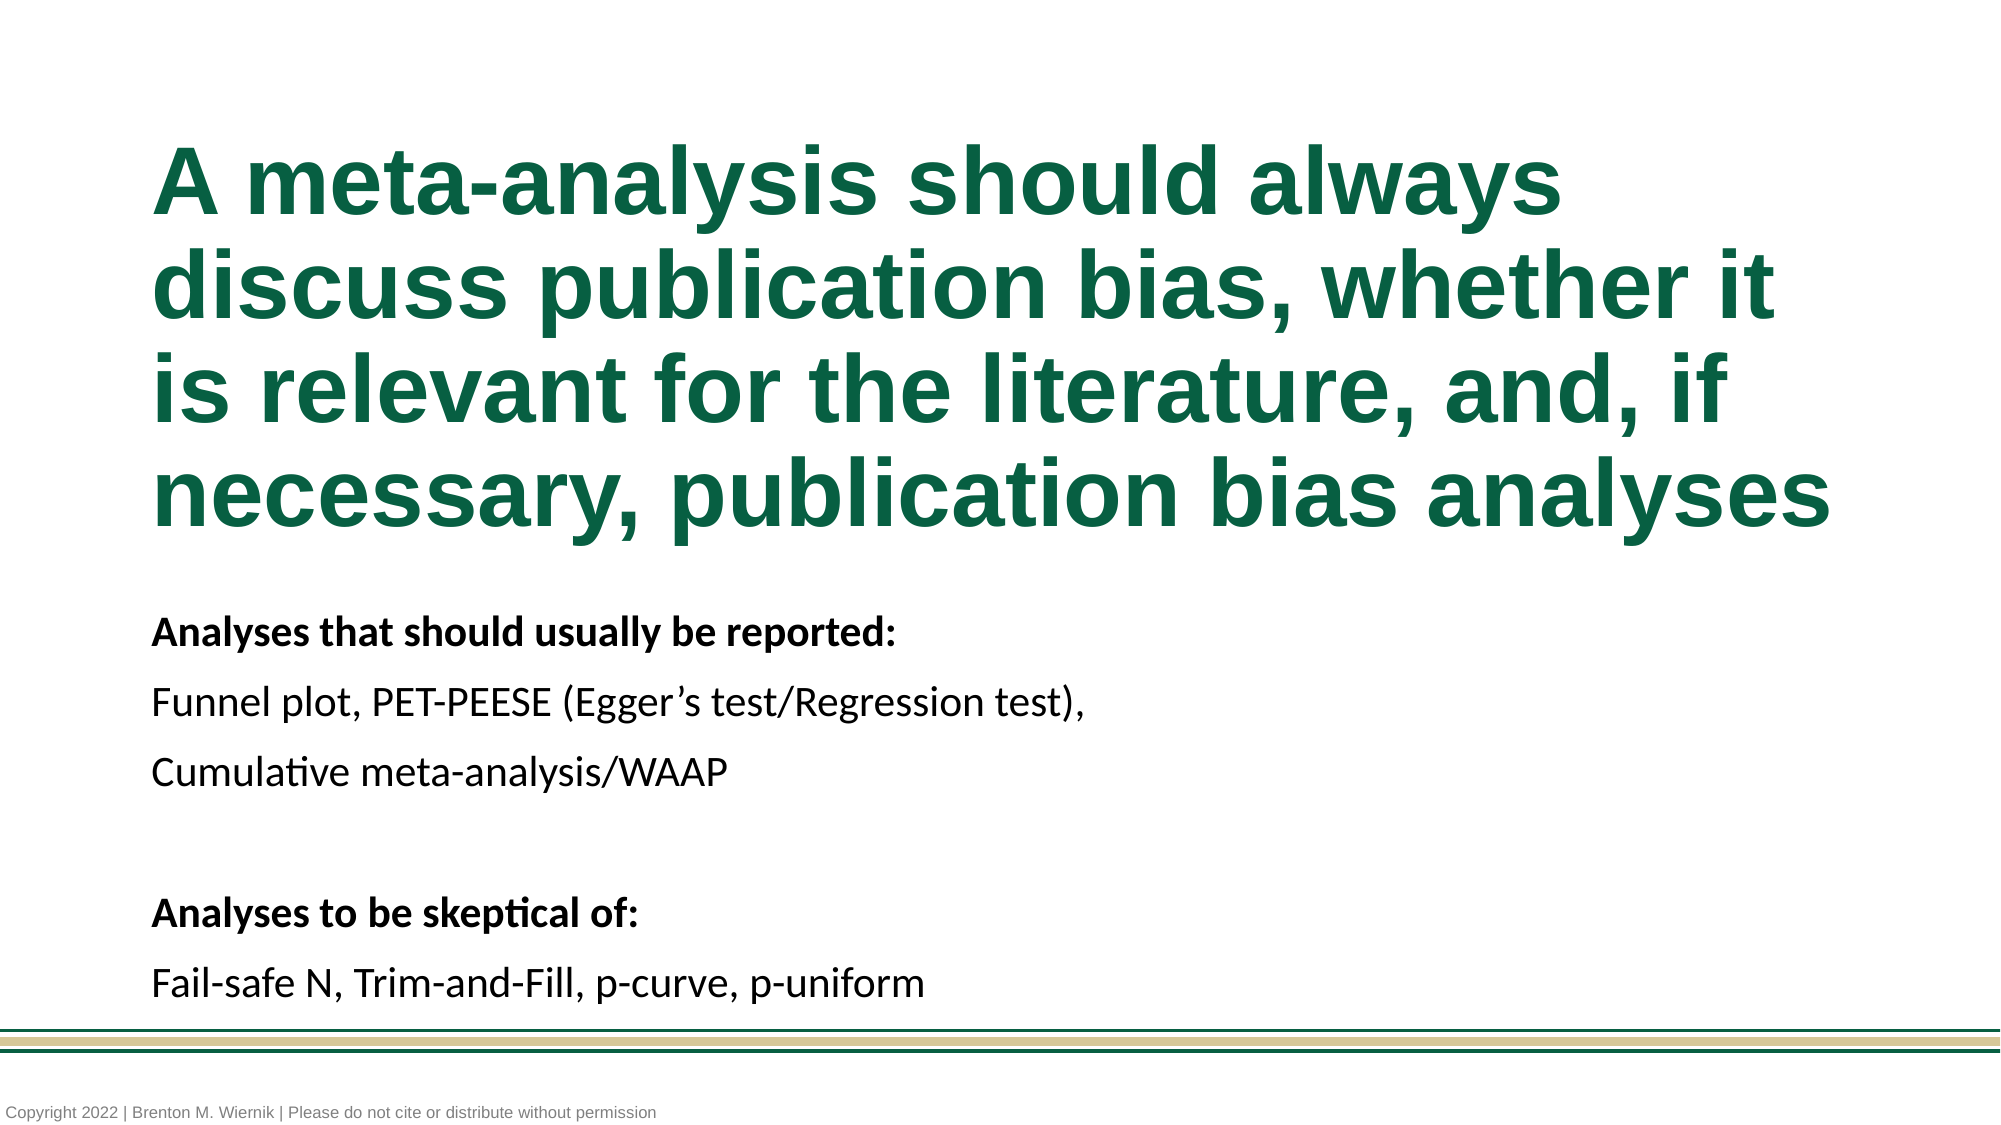

# A meta-analysis should always discuss publication bias, whether it is relevant for the literature, and, if necessary, publication bias analyses
Analyses that should usually be reported:
Funnel plot, PET-PEESE (Egger’s test/Regression test),
Cumulative meta-analysis/WAAP

Analyses to be skeptical of:
Fail-safe N, Trim-and-Fill, p-curve, p-uniform